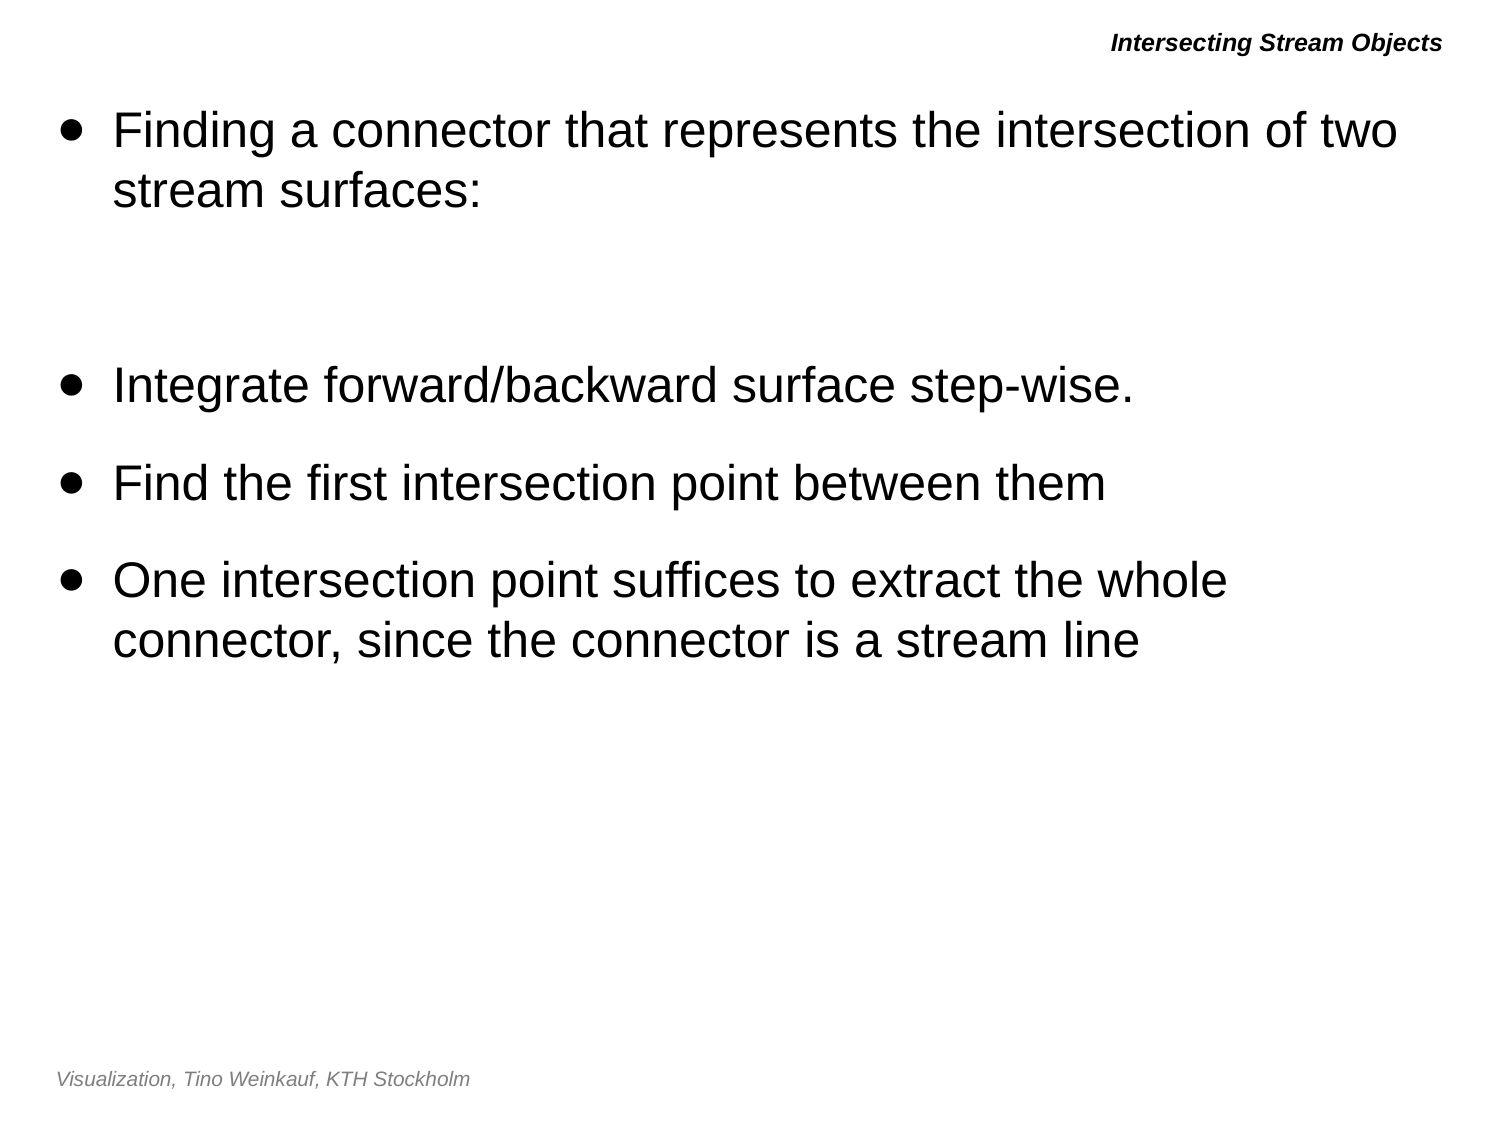

# Intersecting Stream Objects
Finding a connector that represents the intersection of two stream surfaces:

Integrate forward/backward surface step-wise.
Find the first intersection point between them
One intersection point suffices to extract the whole connector, since the connector is a stream line